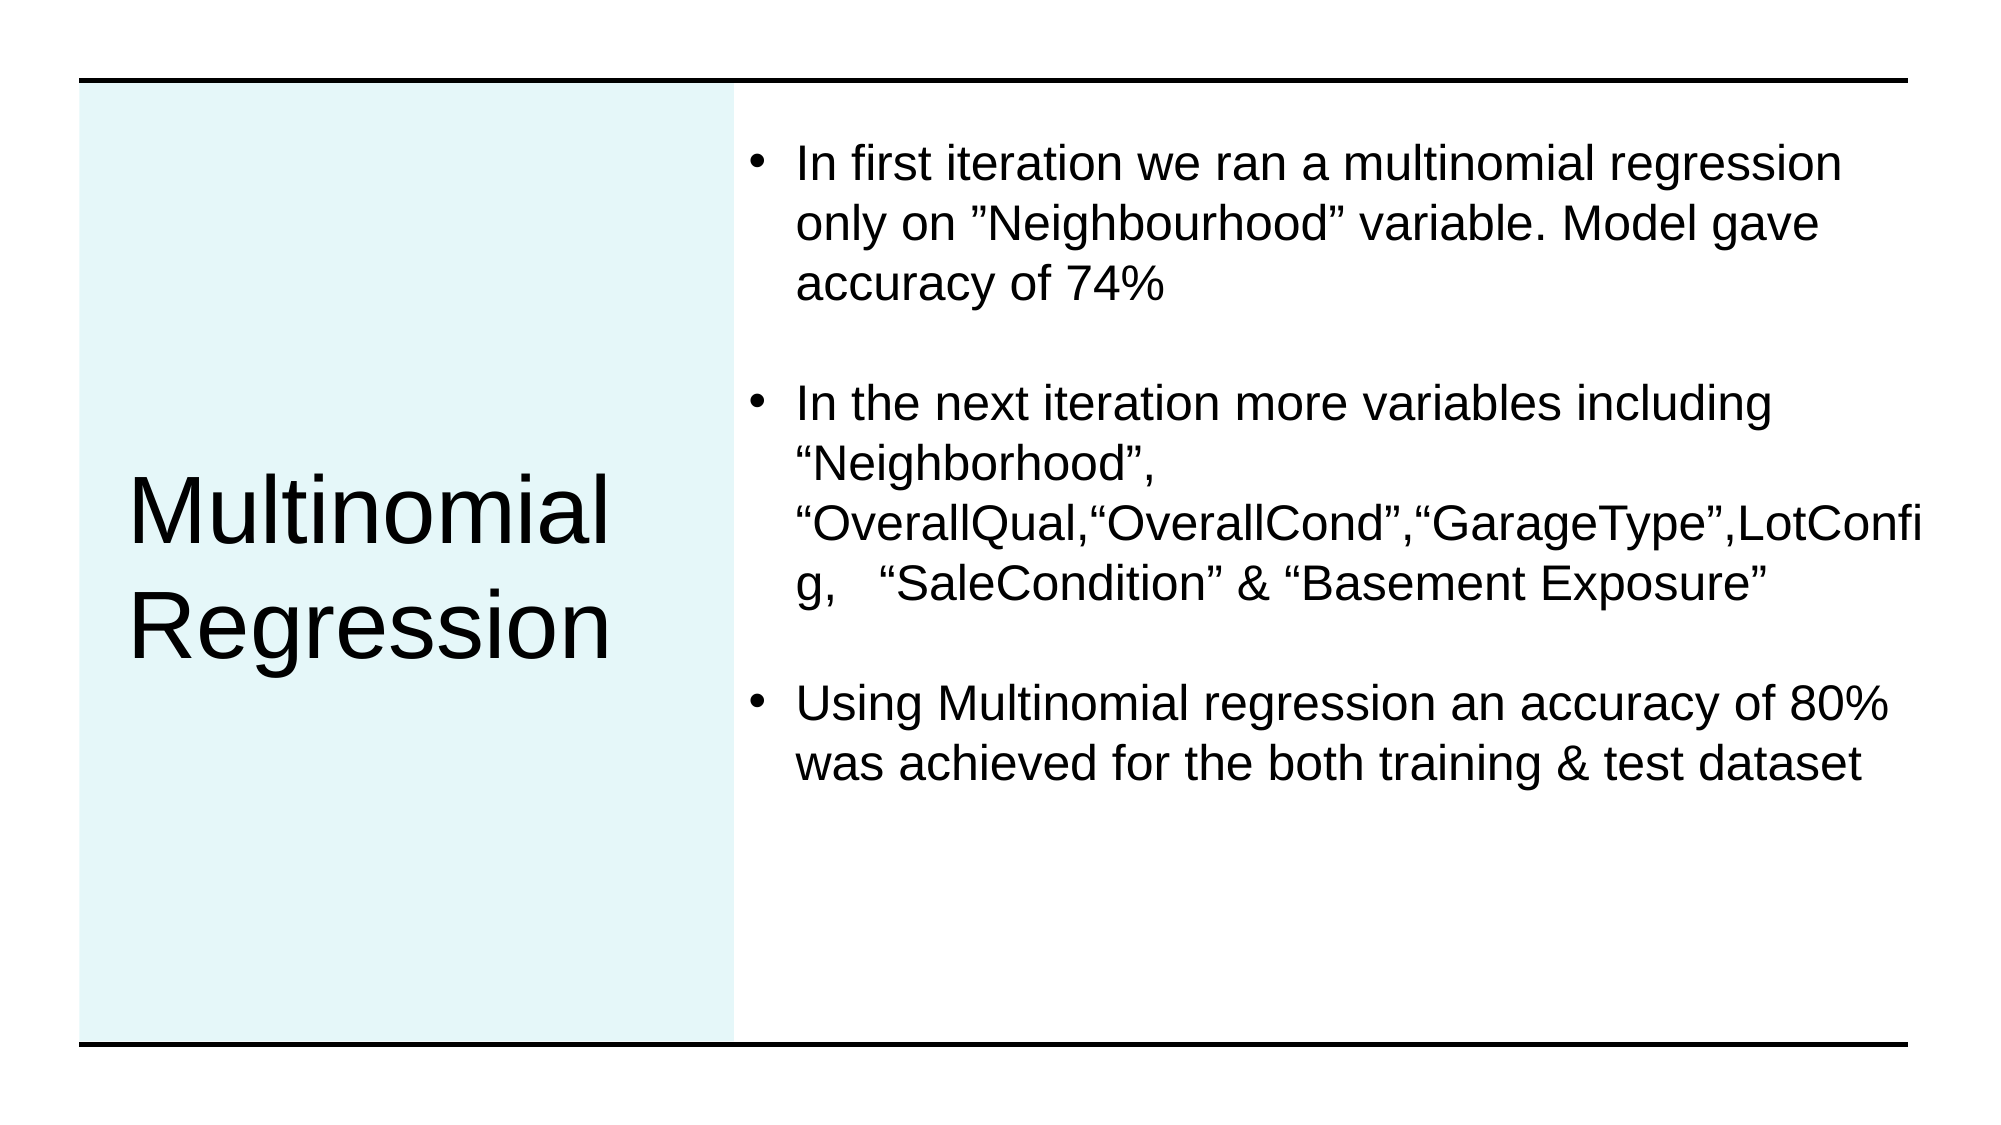

In first iteration we ran a multinomial regression only on ”Neighbourhood” variable. Model gave accuracy of 74%

In the next iteration more variables including “Neighborhood”, “OverallQual,“OverallCond”,“GarageType”,LotConfig,   “SaleCondition” & “Basement Exposure”

Using Multinomial regression an accuracy of 80% was achieved for the both training & test dataset

# Multinomial Regression